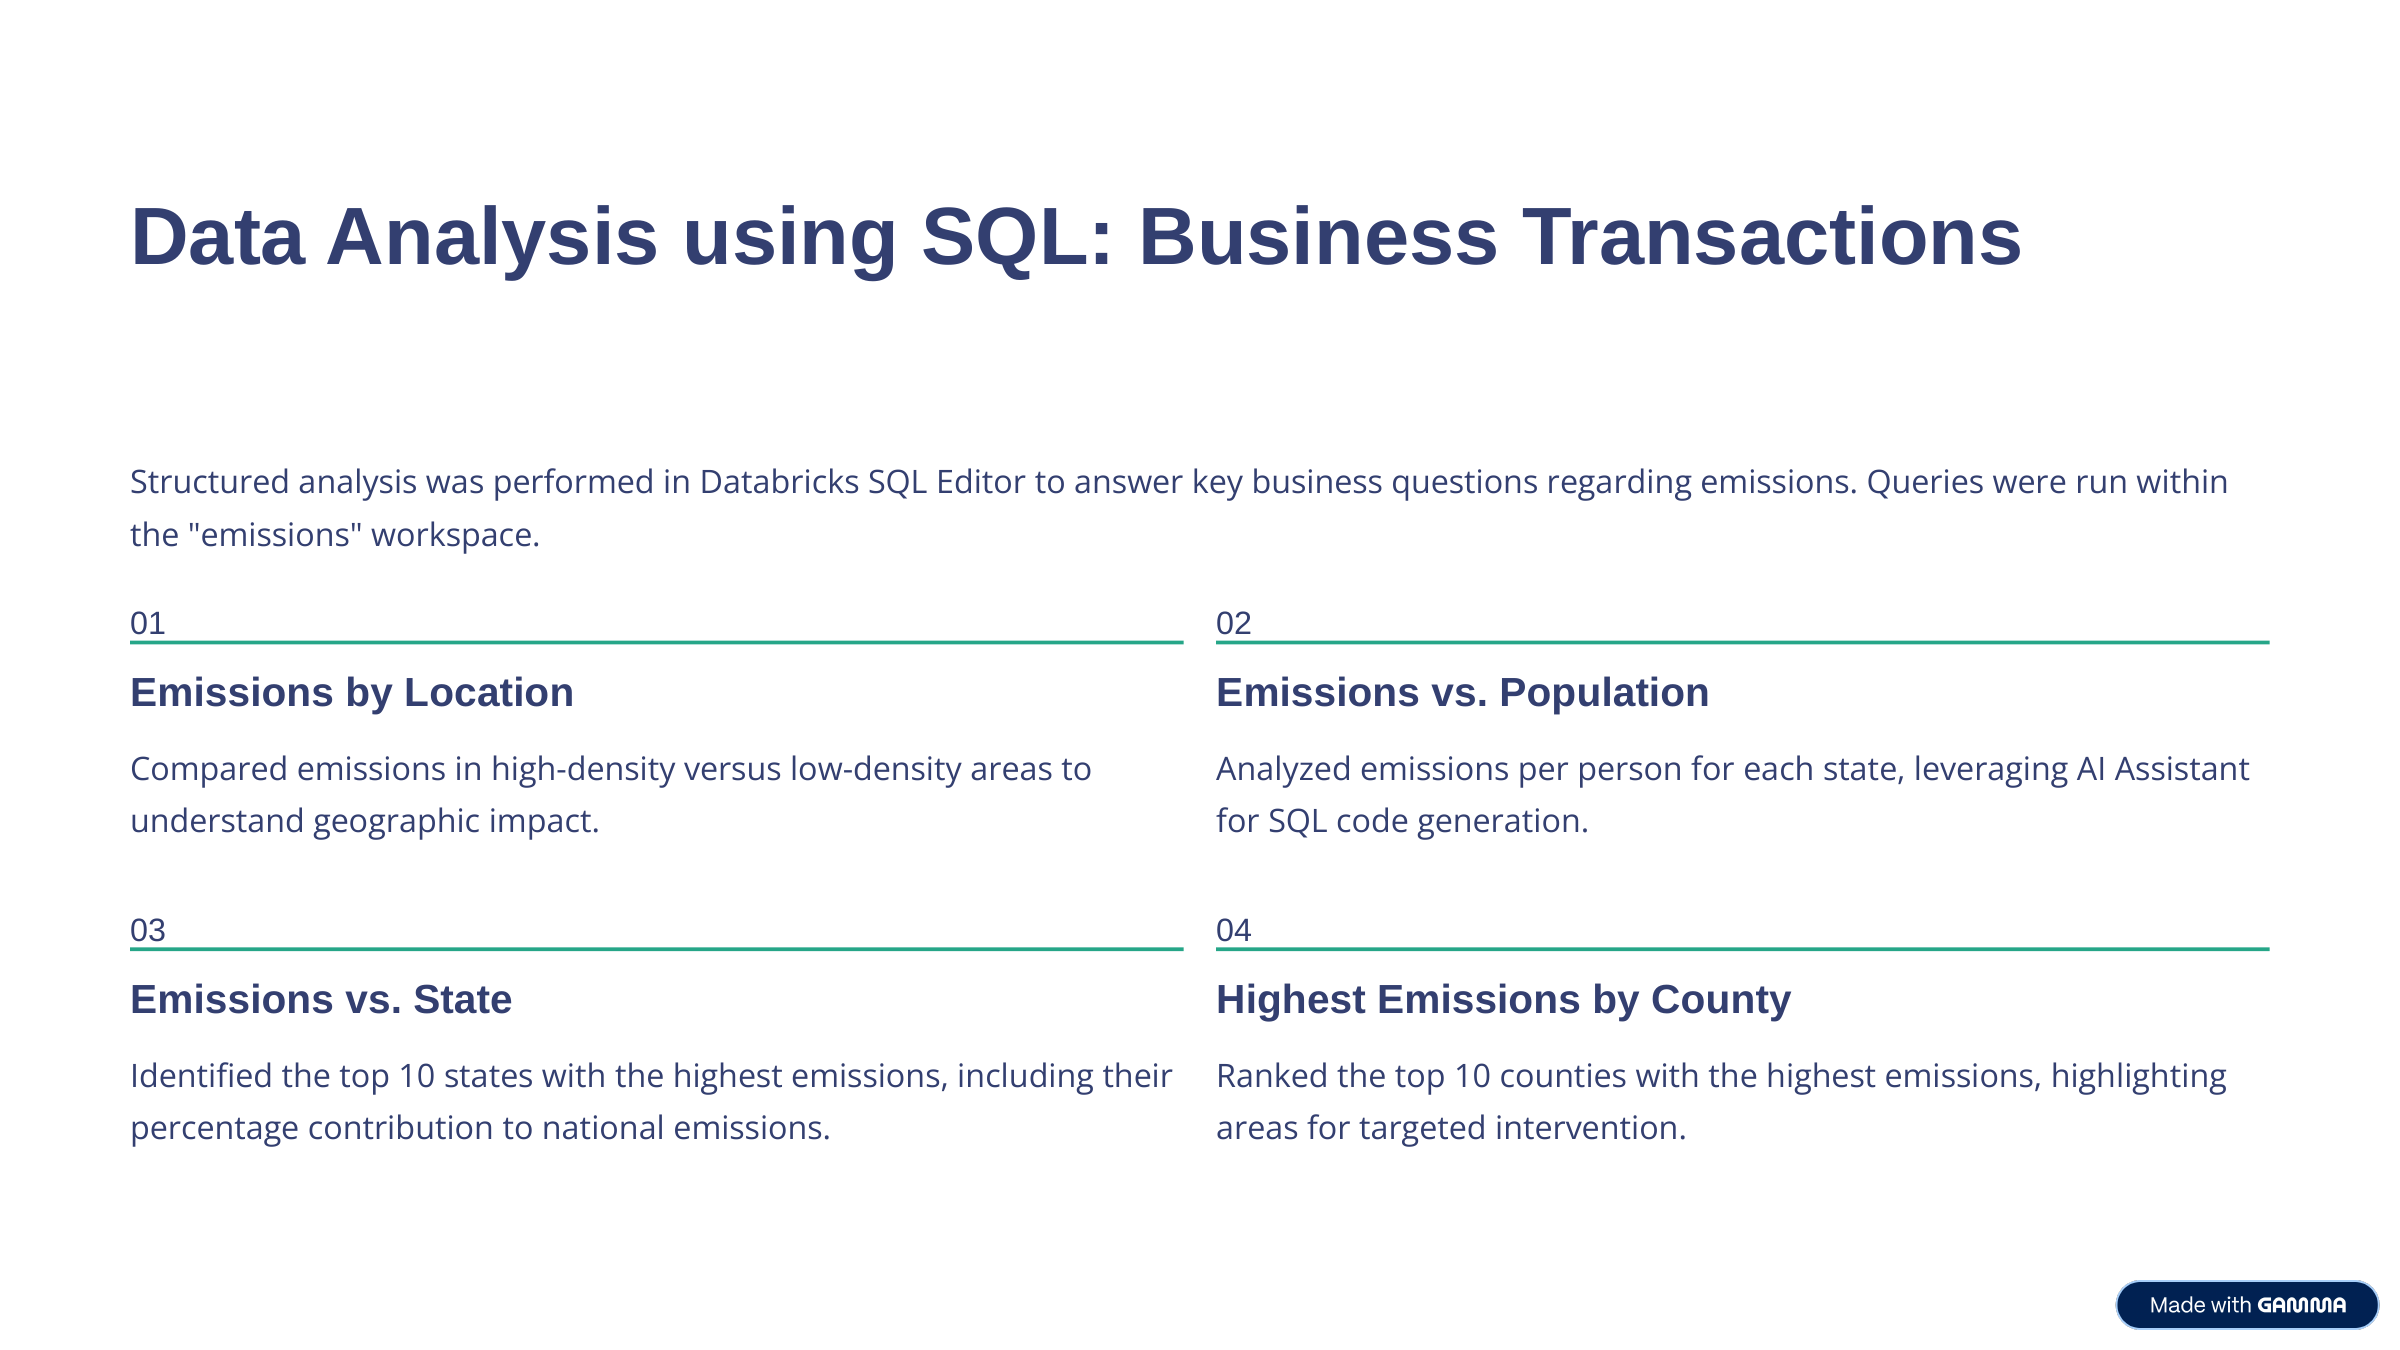

Data Analysis using SQL: Business Transactions
Structured analysis was performed in Databricks SQL Editor to answer key business questions regarding emissions. Queries were run within the "emissions" workspace.
01
02

Emissions by Location
Emissions vs. Population
Compared emissions in high-density versus low-density areas to understand geographic impact.
Analyzed emissions per person for each state, leveraging AI Assistant for SQL code generation.
03
04

Emissions vs. State
Highest Emissions by County
Identified the top 10 states with the highest emissions, including their percentage contribution to national emissions.
Ranked the top 10 counties with the highest emissions, highlighting areas for targeted intervention.